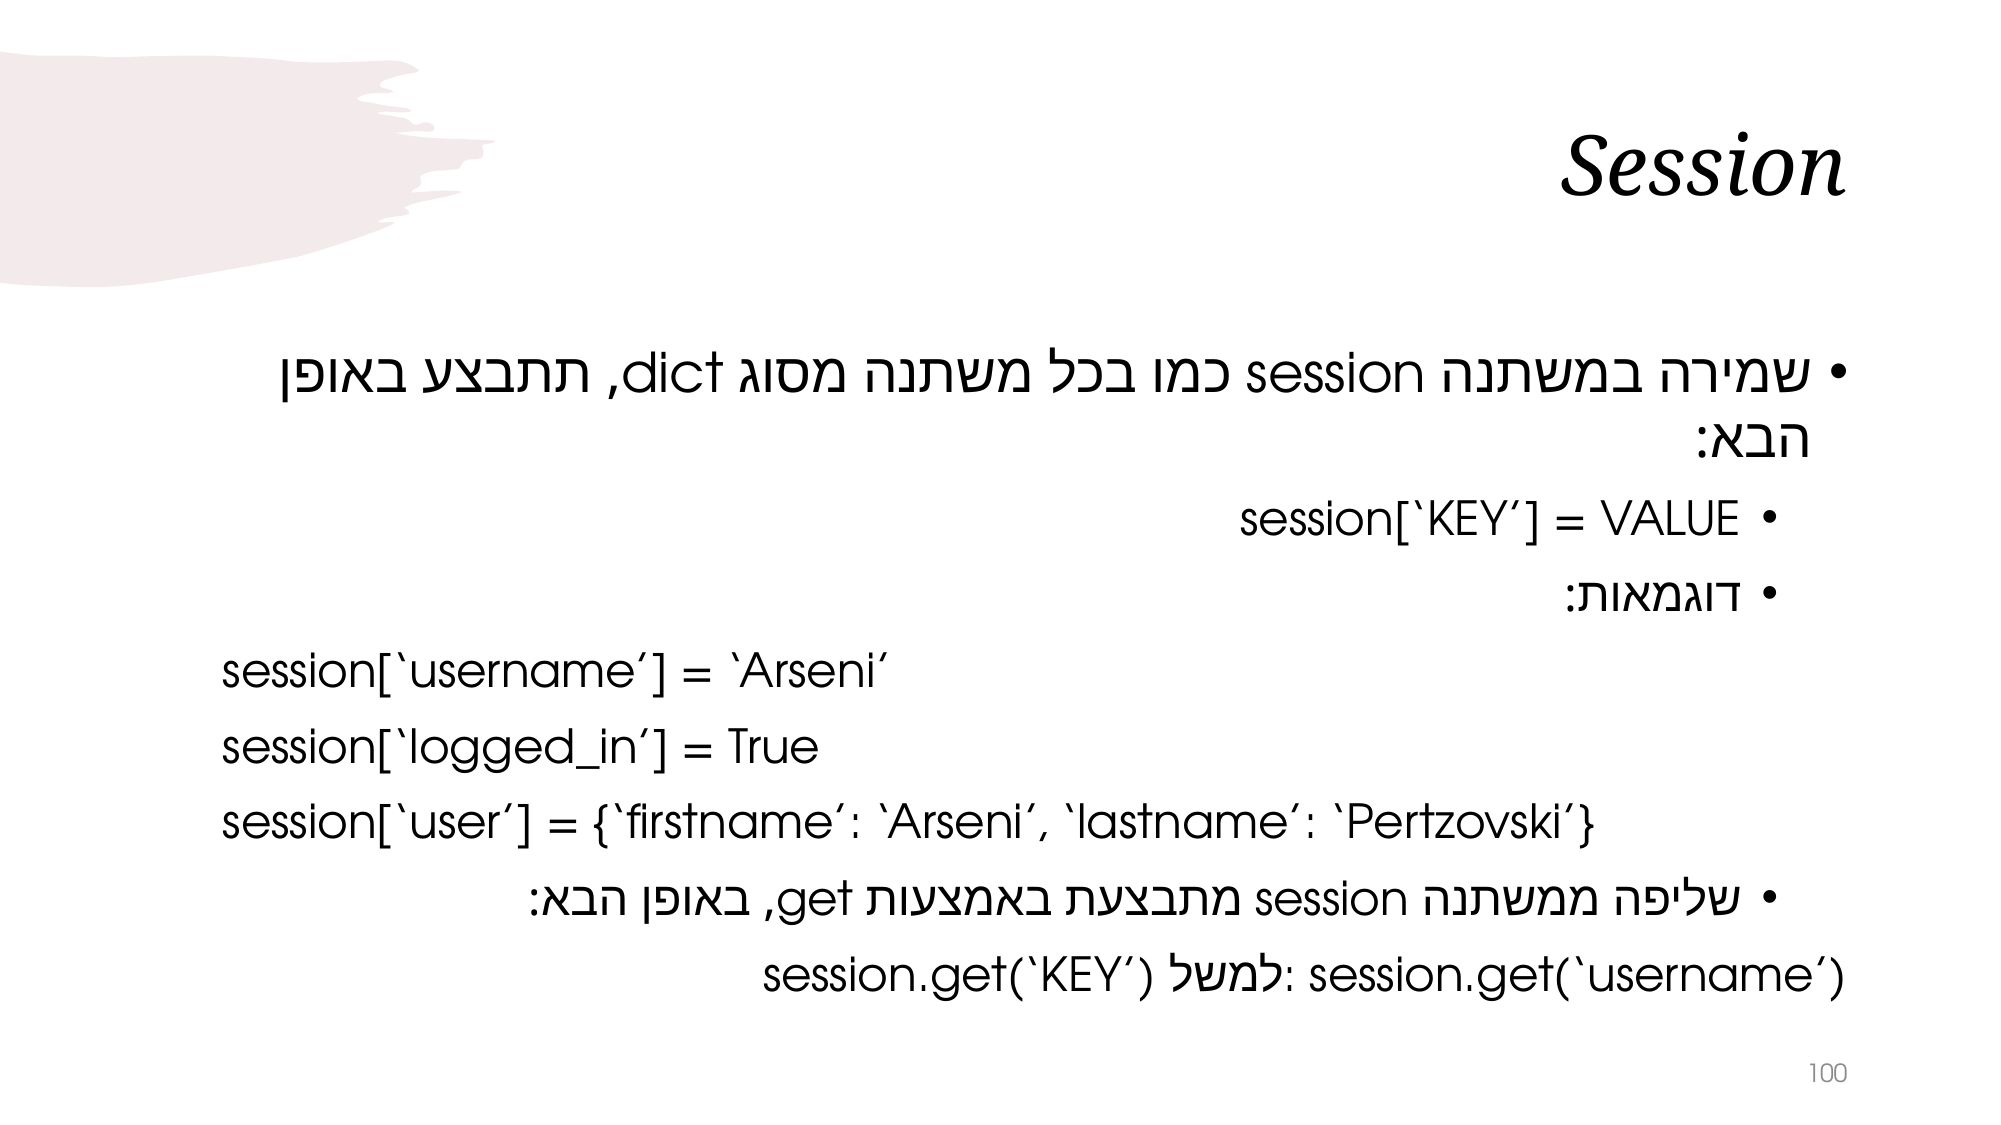

# Session
שמירה במשתנה session כמו בכל משתנה מסוג dict, תתבצע באופן הבא:
session[‘KEY’] = VALUE
דוגמאות:
session[‘username’] = ‘Arseni’
session[‘logged_in’] = True
session[‘user’] = {‘firstname’: ‘Arseni’, ‘lastname’: ‘Pertzovski’}
שליפה ממשתנה session מתבצעת באמצעות get, באופן הבא:
session.get(‘KEY’) למשל: session.get(‘username’)

100